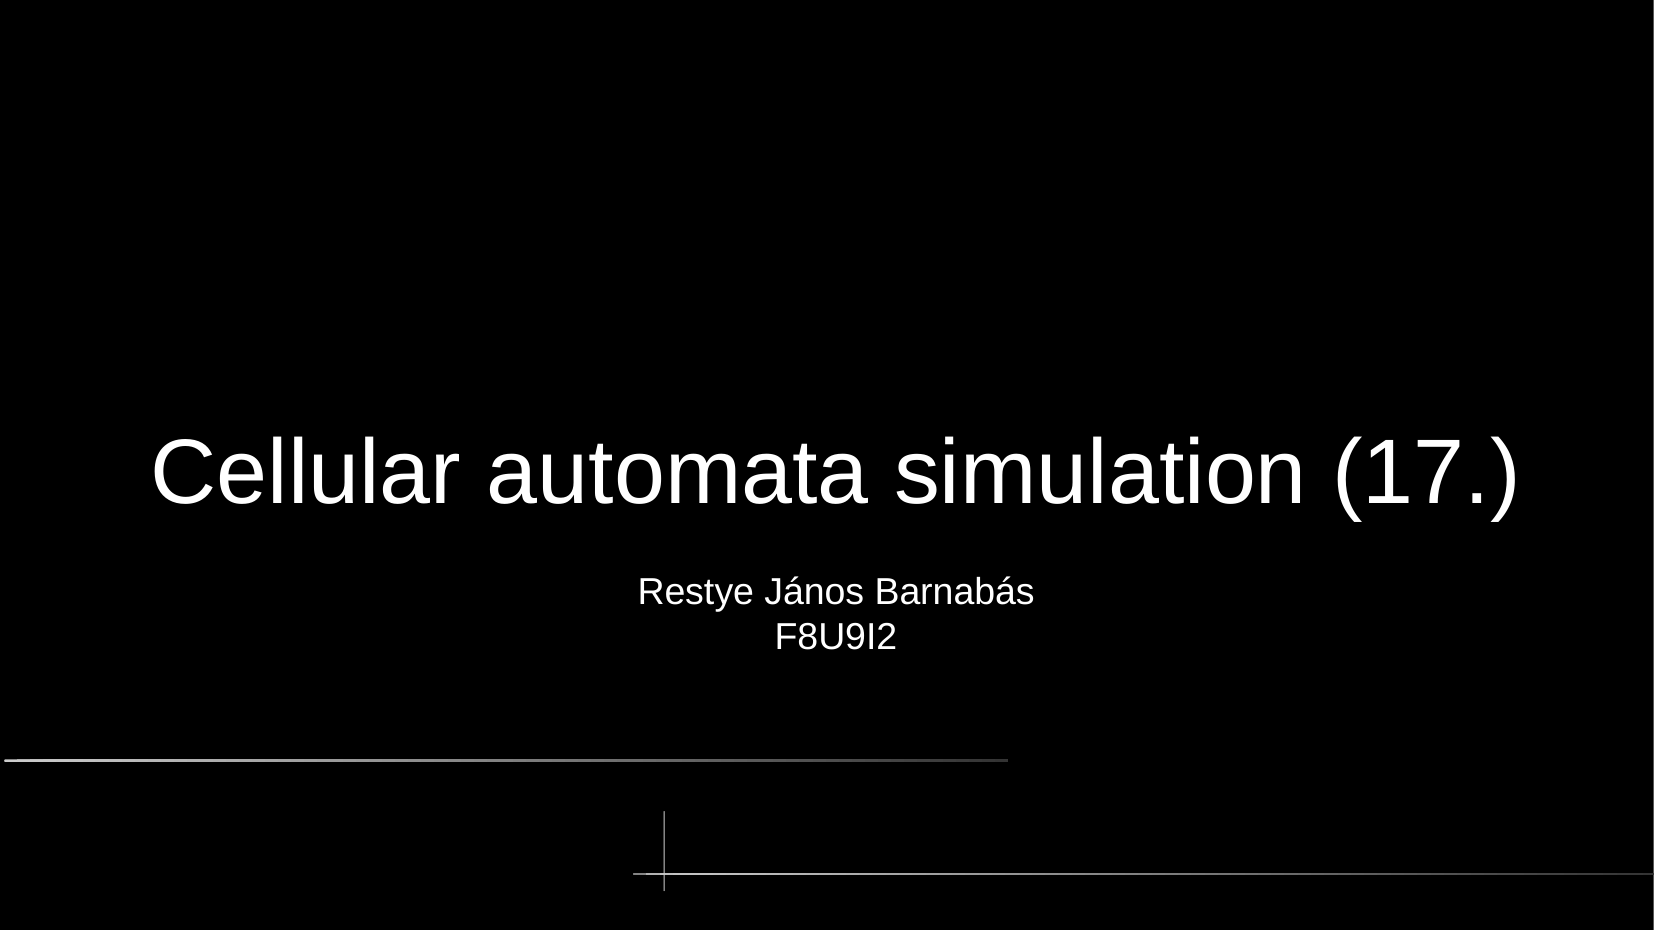

# Cellular automata simulation (17.)
Restye János Barnabás
F8U9I2